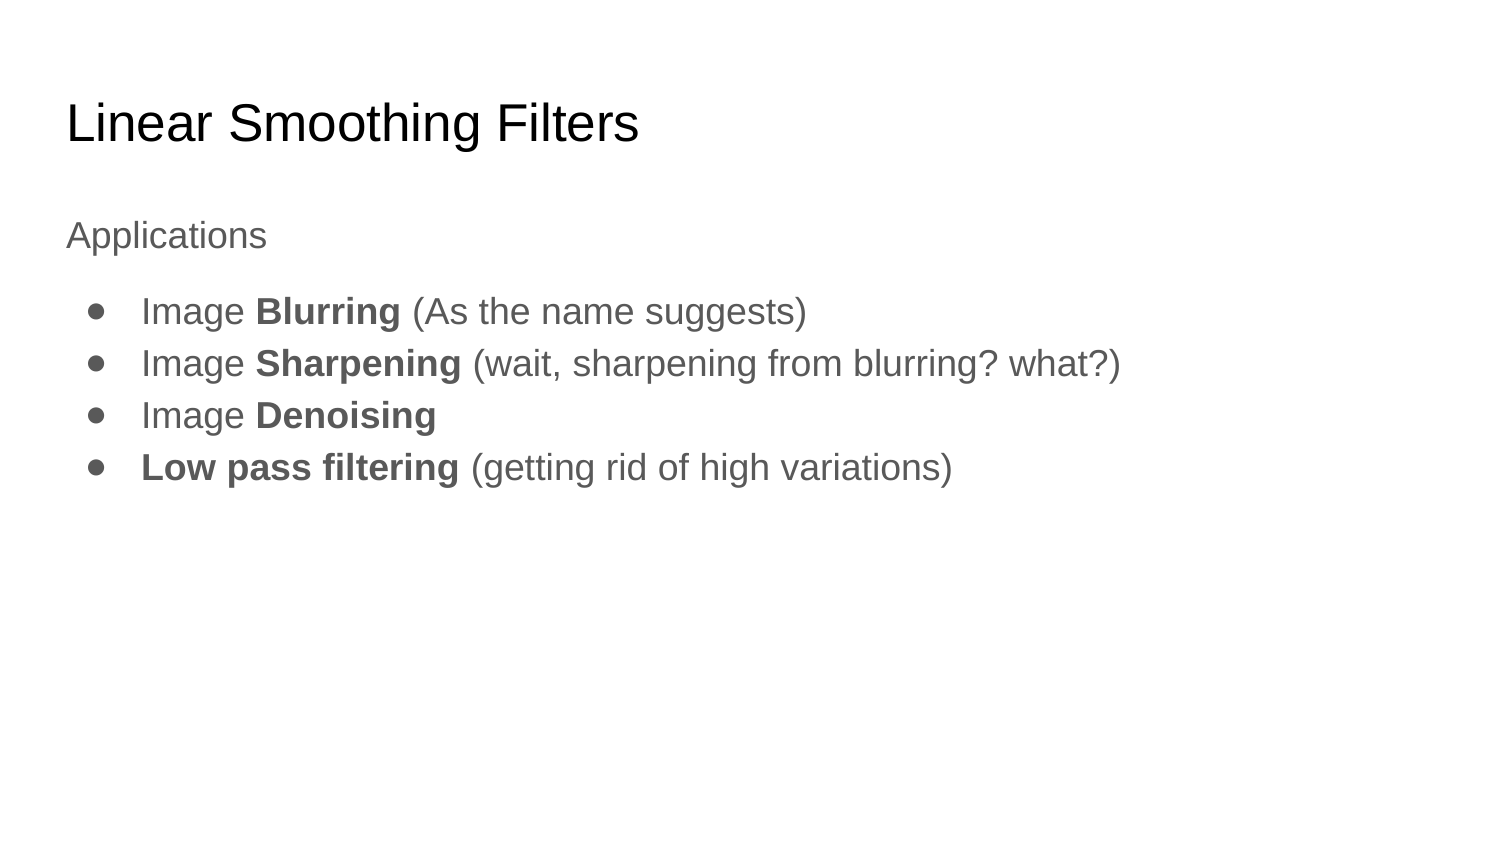

# Linear Smoothing Filters
Applications
Image Blurring (As the name suggests)
Image Sharpening (wait, sharpening from blurring? what?)
Image Denoising
Low pass filtering (getting rid of high variations)